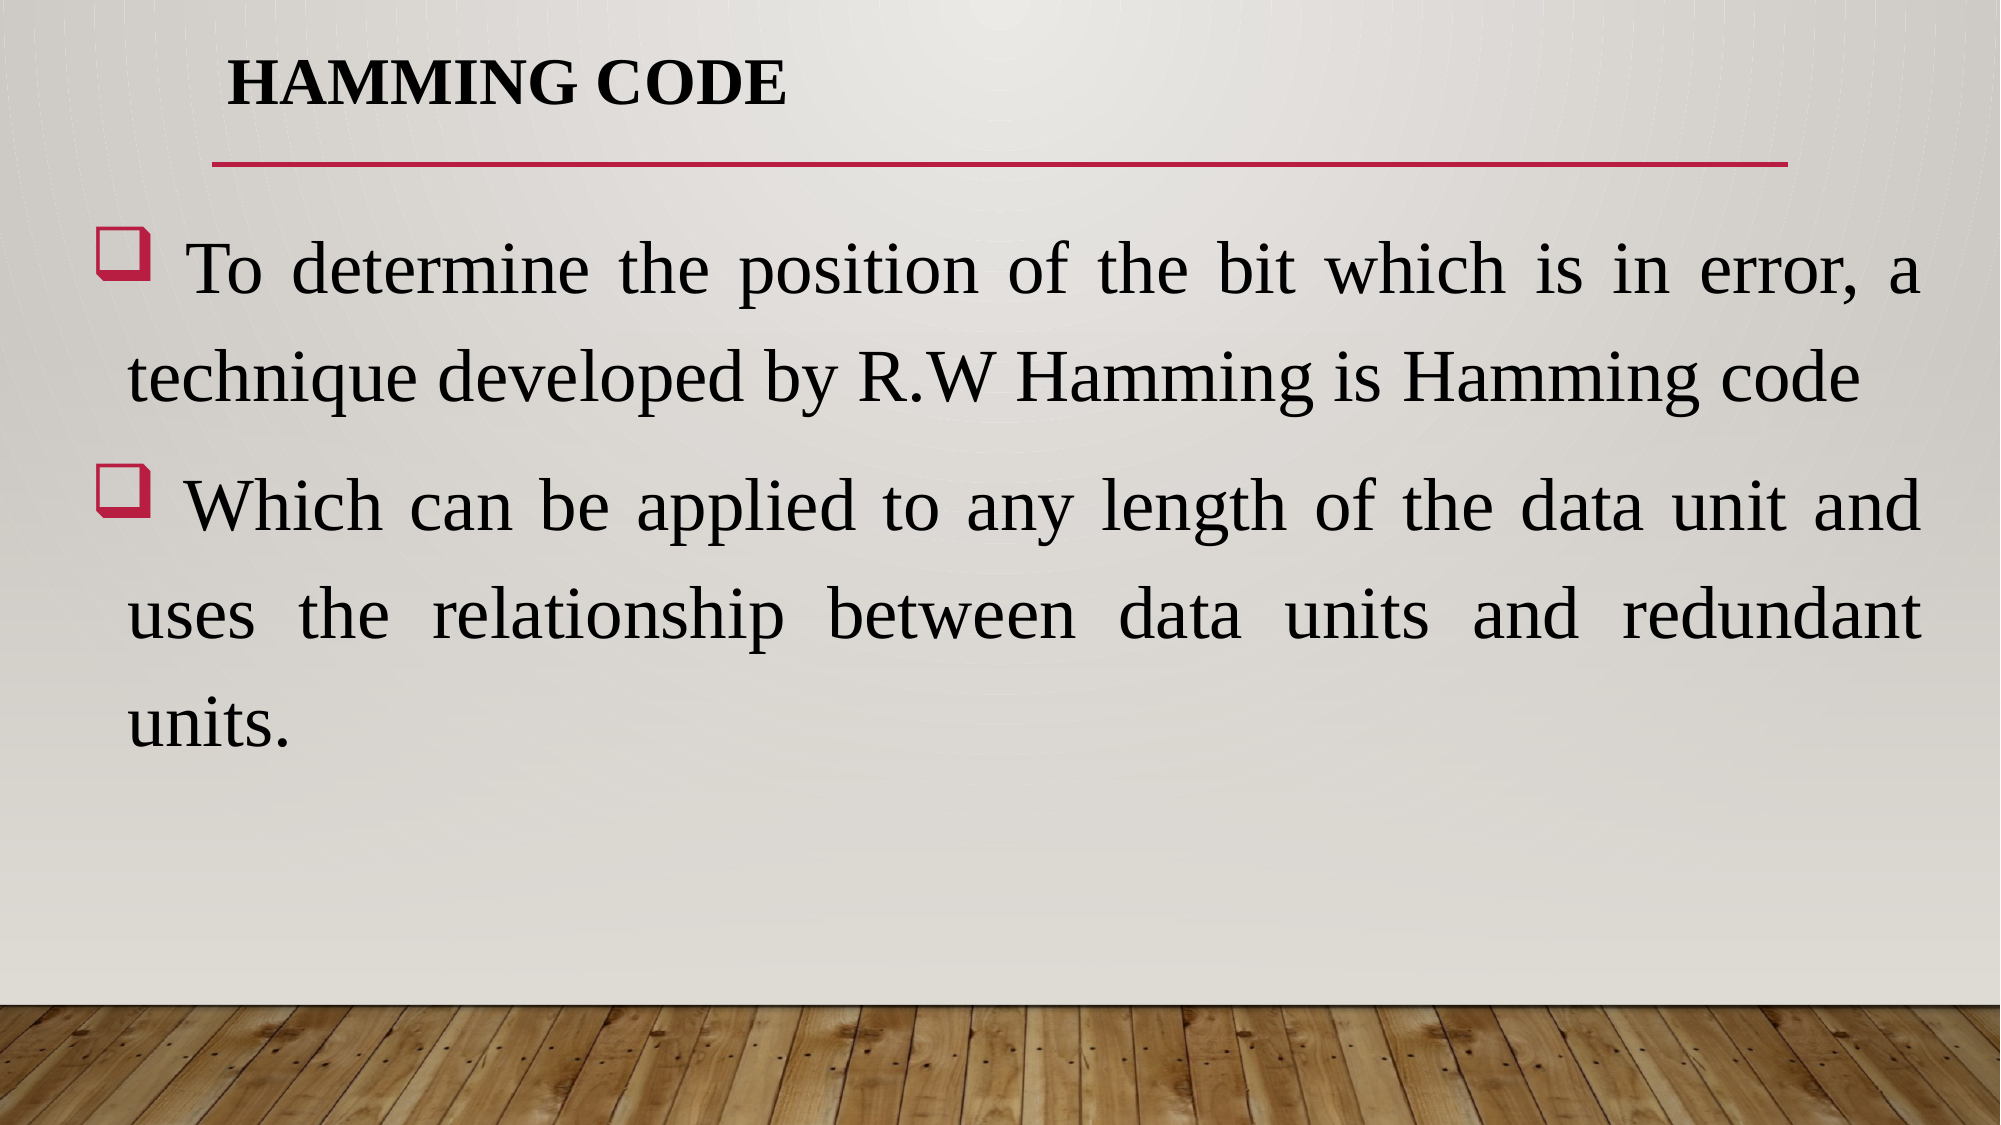

# Hamming code
 To determine the position of the bit which is in error, a technique developed by R.W Hamming is Hamming code
 Which can be applied to any length of the data unit and uses the relationship between data units and redundant units.